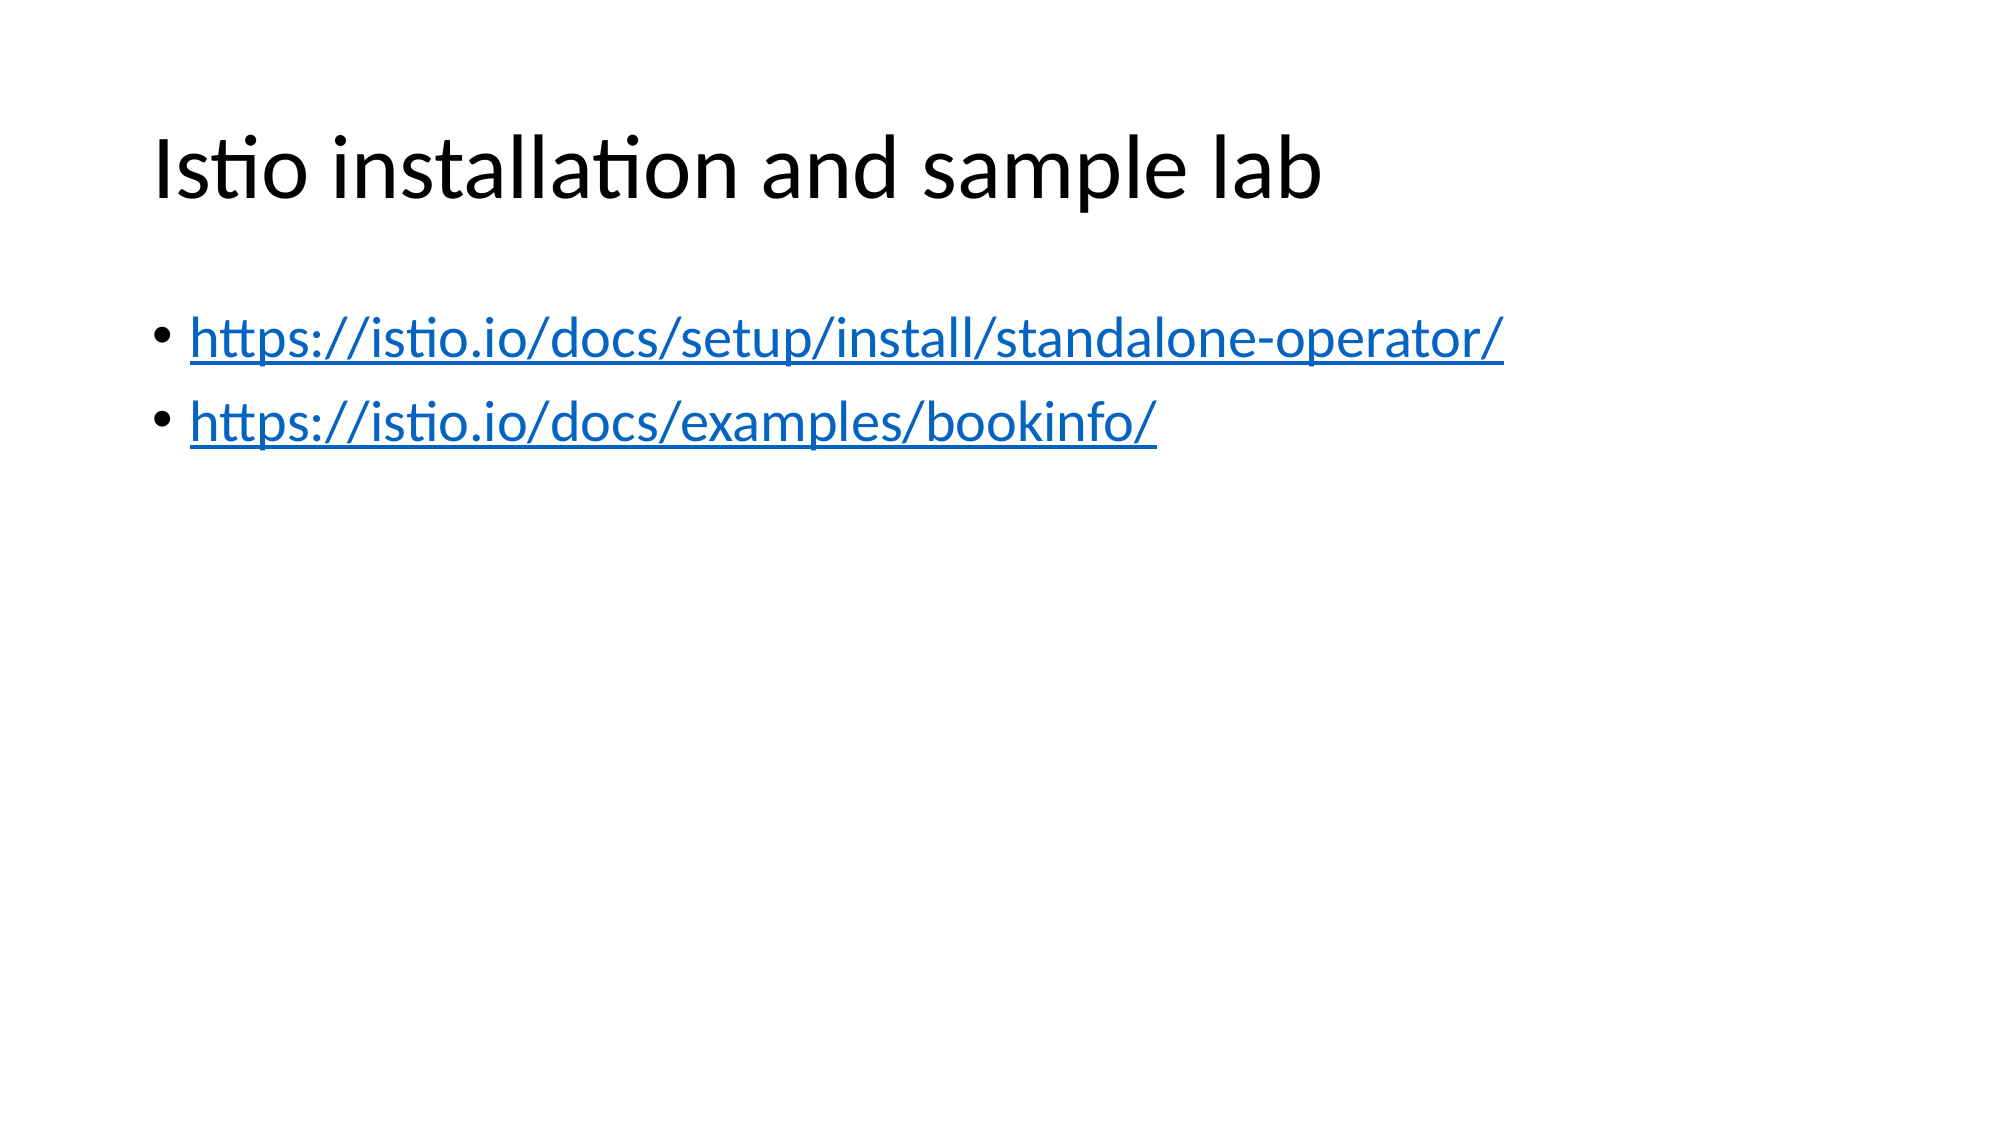

# Istio installation and sample lab
https://istio.io/docs/setup/install/standalone-operator/
https://istio.io/docs/examples/bookinfo/